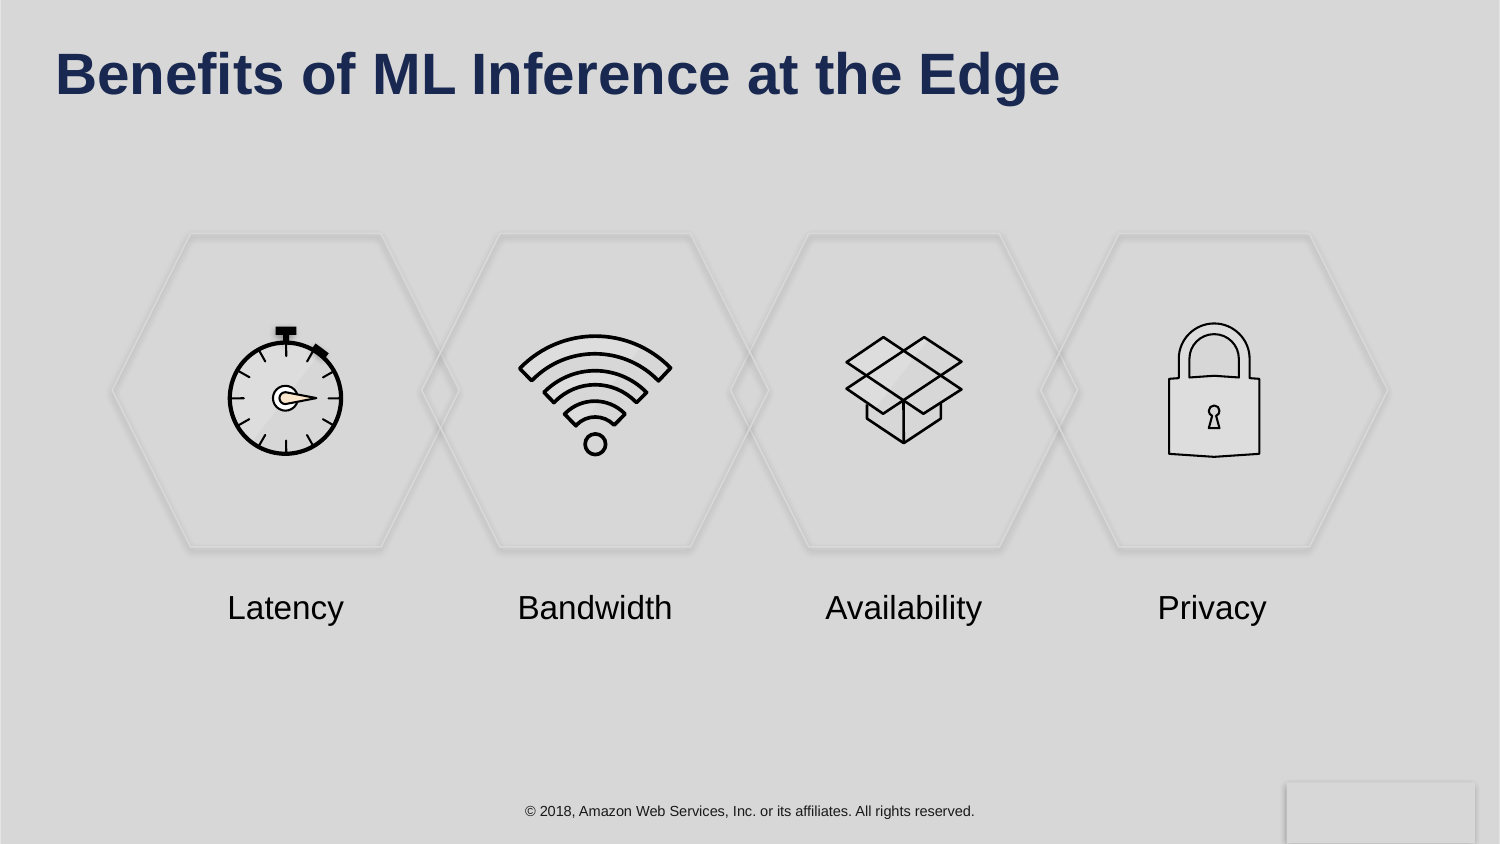

# Benefits of ML Inference at the Edge

Latency
Bandwidth
Availability
Privacy